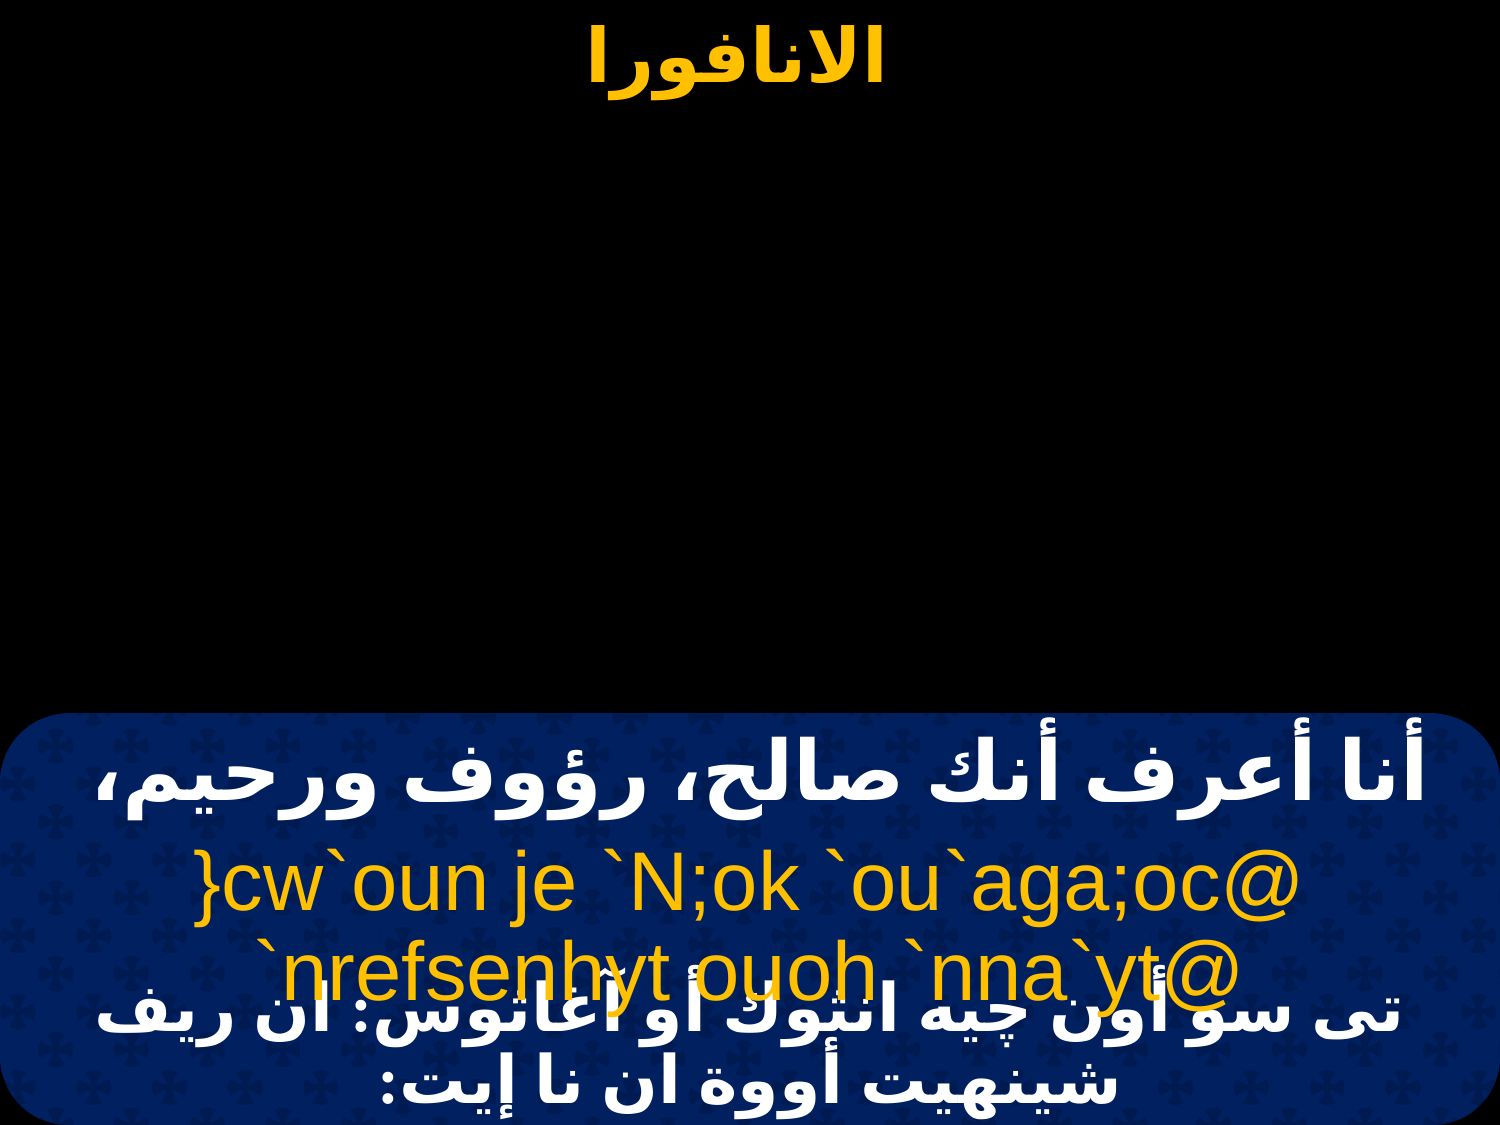

# أنا أعرف أنك صالح، رؤوف ورحيم،
}cw`oun je `N;ok `ou`aga;oc@ `nrefsenhyt ouoh `nna`yt@
تى سو أون چيه انثوك أو آغاثوس: ان ريف شينهيت أووة ان نا إيت: